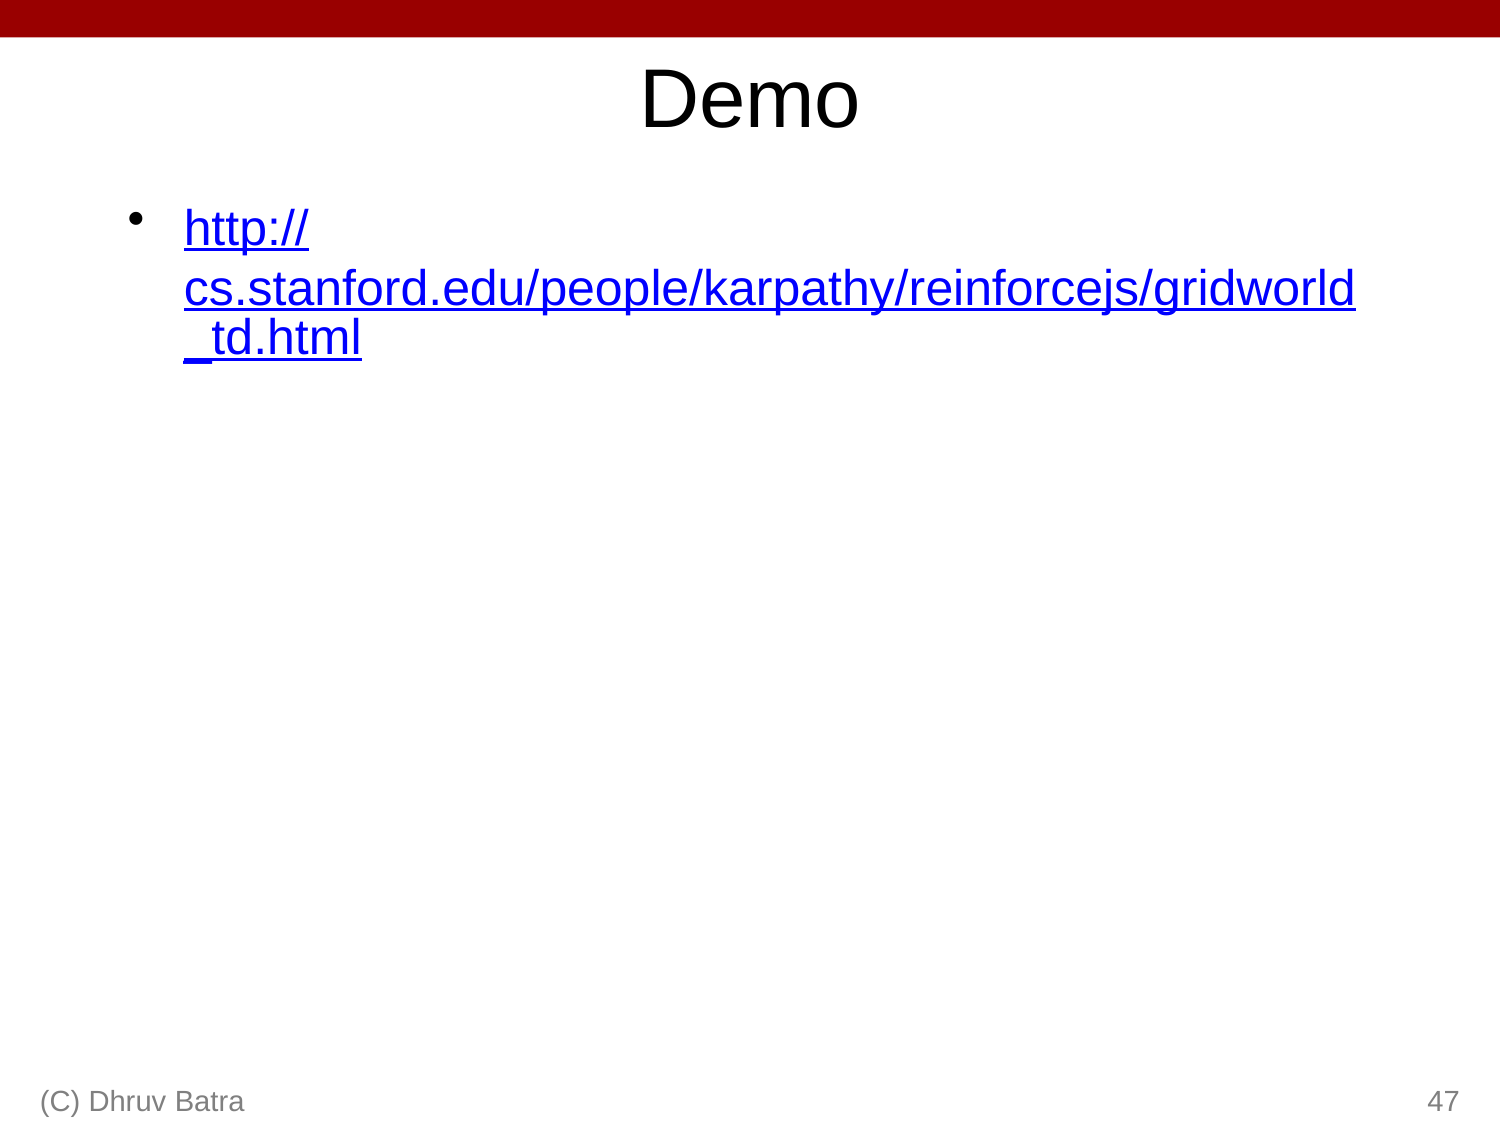

# Demo
http://cs.stanford.edu/people/karpathy/reinforcejs/gridworld_td.html

(C) Dhruv Batra
47